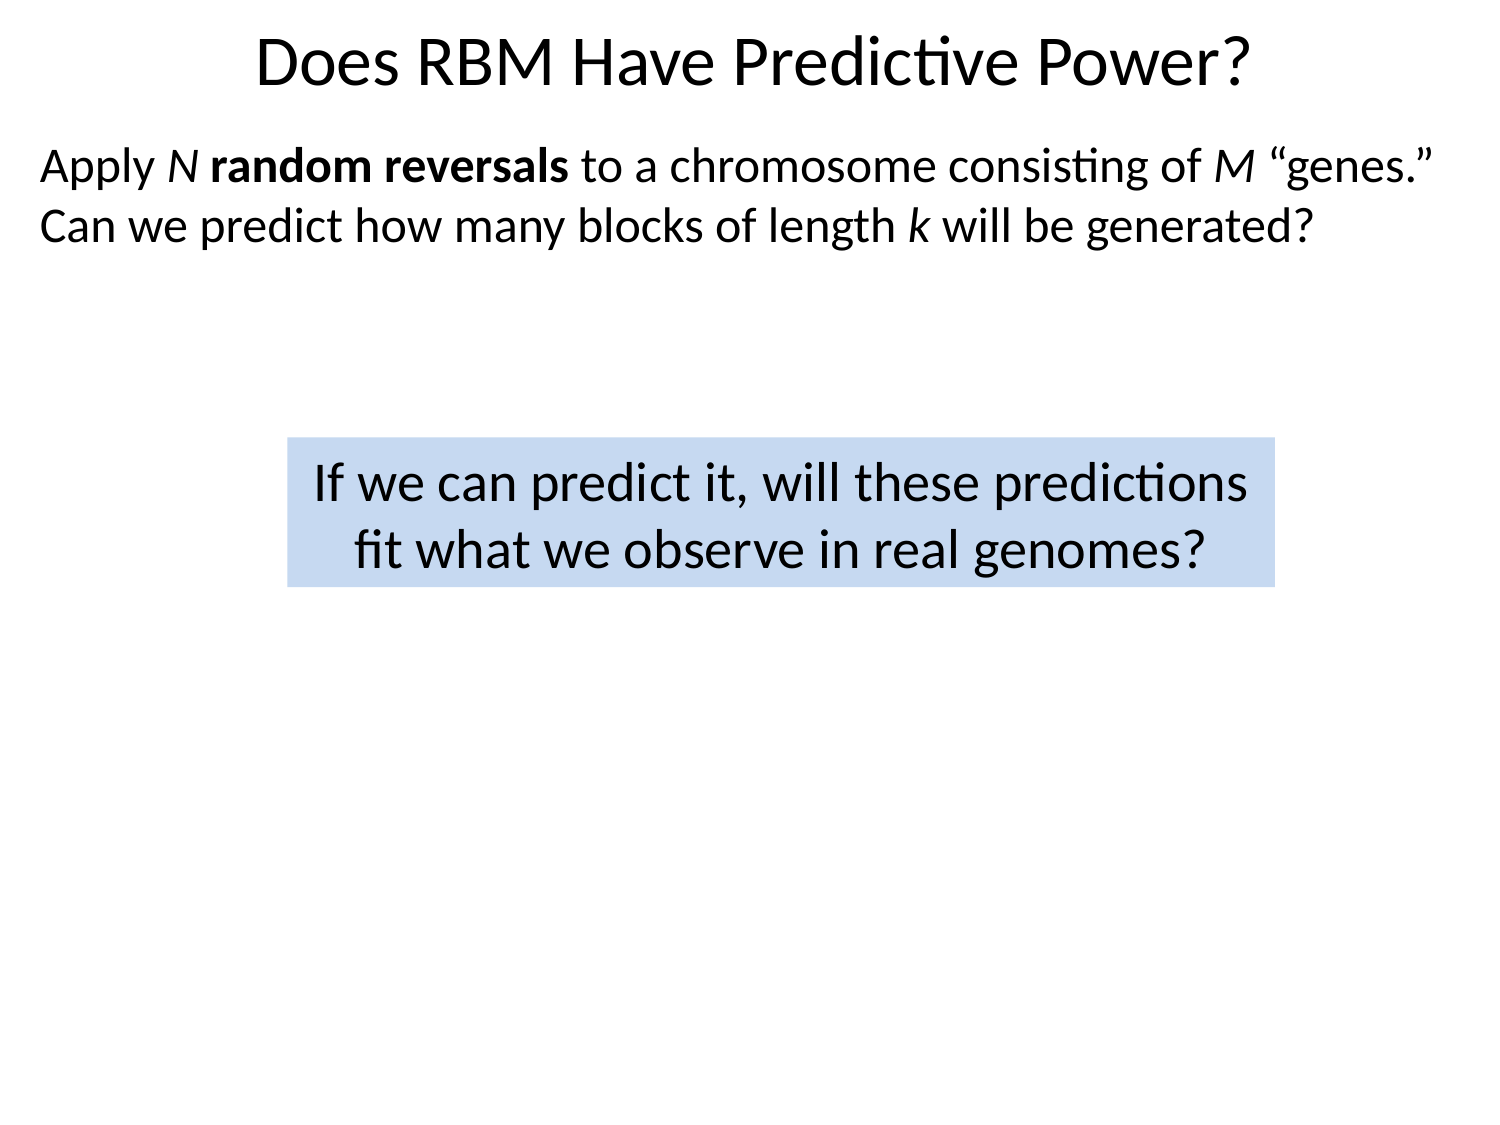

# Does RBM Have Predictive Power?
Apply N random reversals to a chromosome consisting of M “genes.” Can we predict how many blocks of length k will be generated?

If we can predict it, will these predictions fit what we observe in real genomes?